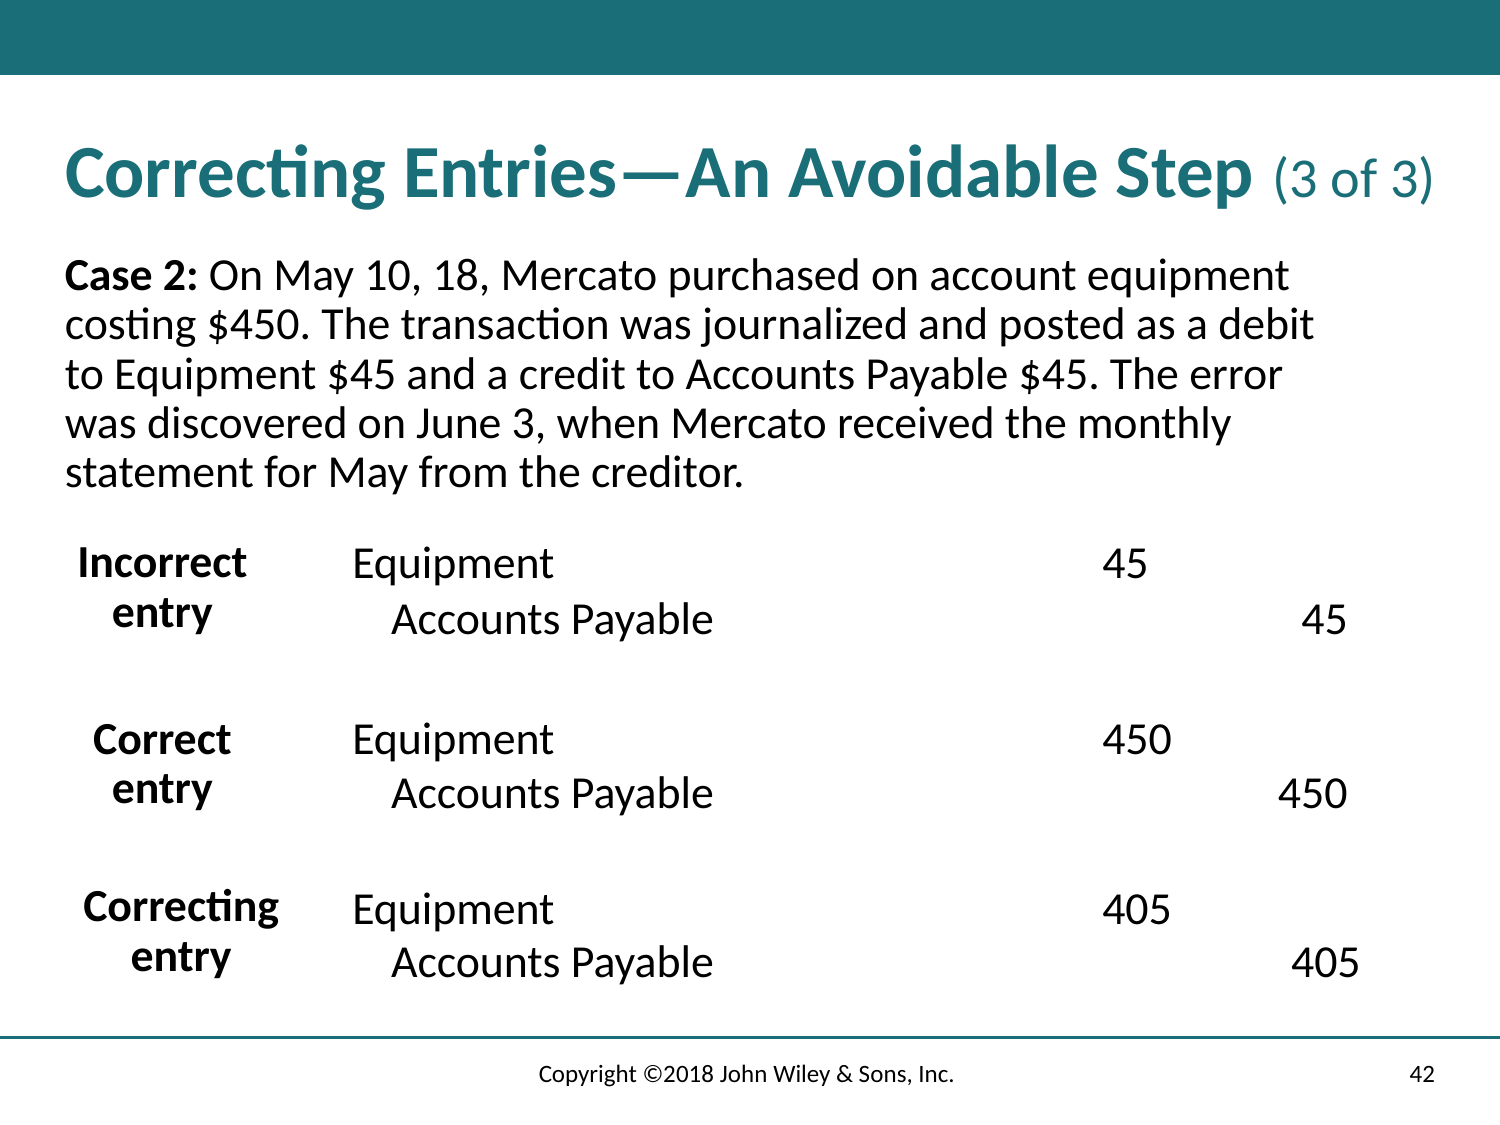

# Correcting Entries—An Avoidable Step (3 of 3)
Case 2: On May 10, 18, Mercato purchased on account equipment costing $450. The transaction was journalized and posted as a debit to Equipment $45 and a credit to Accounts Payable $45. The error was discovered on June 3, when Mercato received the monthly statement for May from the creditor.
Incorrect entry
Equipment				45
Accounts Payable  				 45
Correct entry
Equipment     				450
Accounts Payable 		                            450
Correcting entry
Equipment  				405
Accounts Payable 				405
Copyright ©2018 John Wiley & Sons, Inc.
42